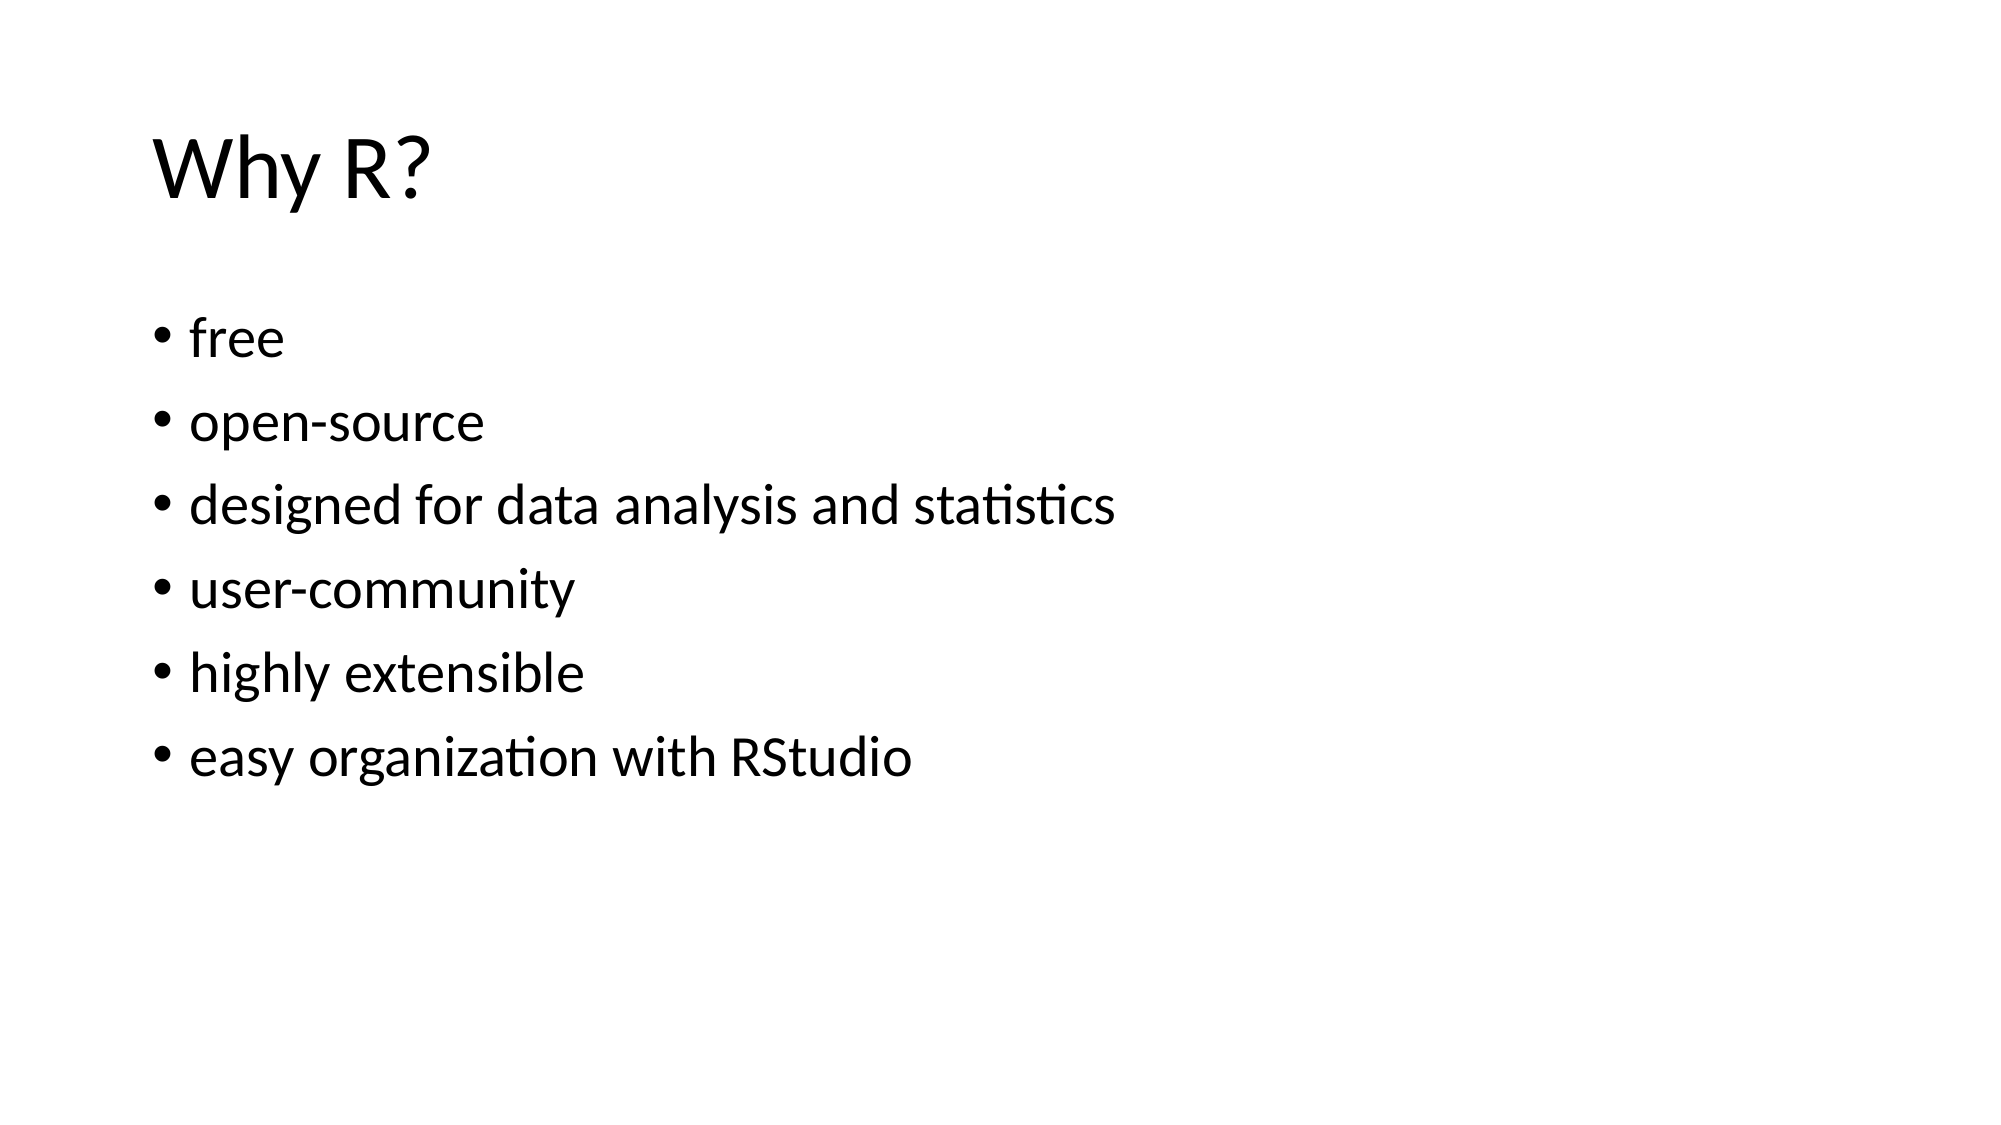

# Why R?
free
open-source
designed for data analysis and statistics
user-community
highly extensible
easy organization with RStudio